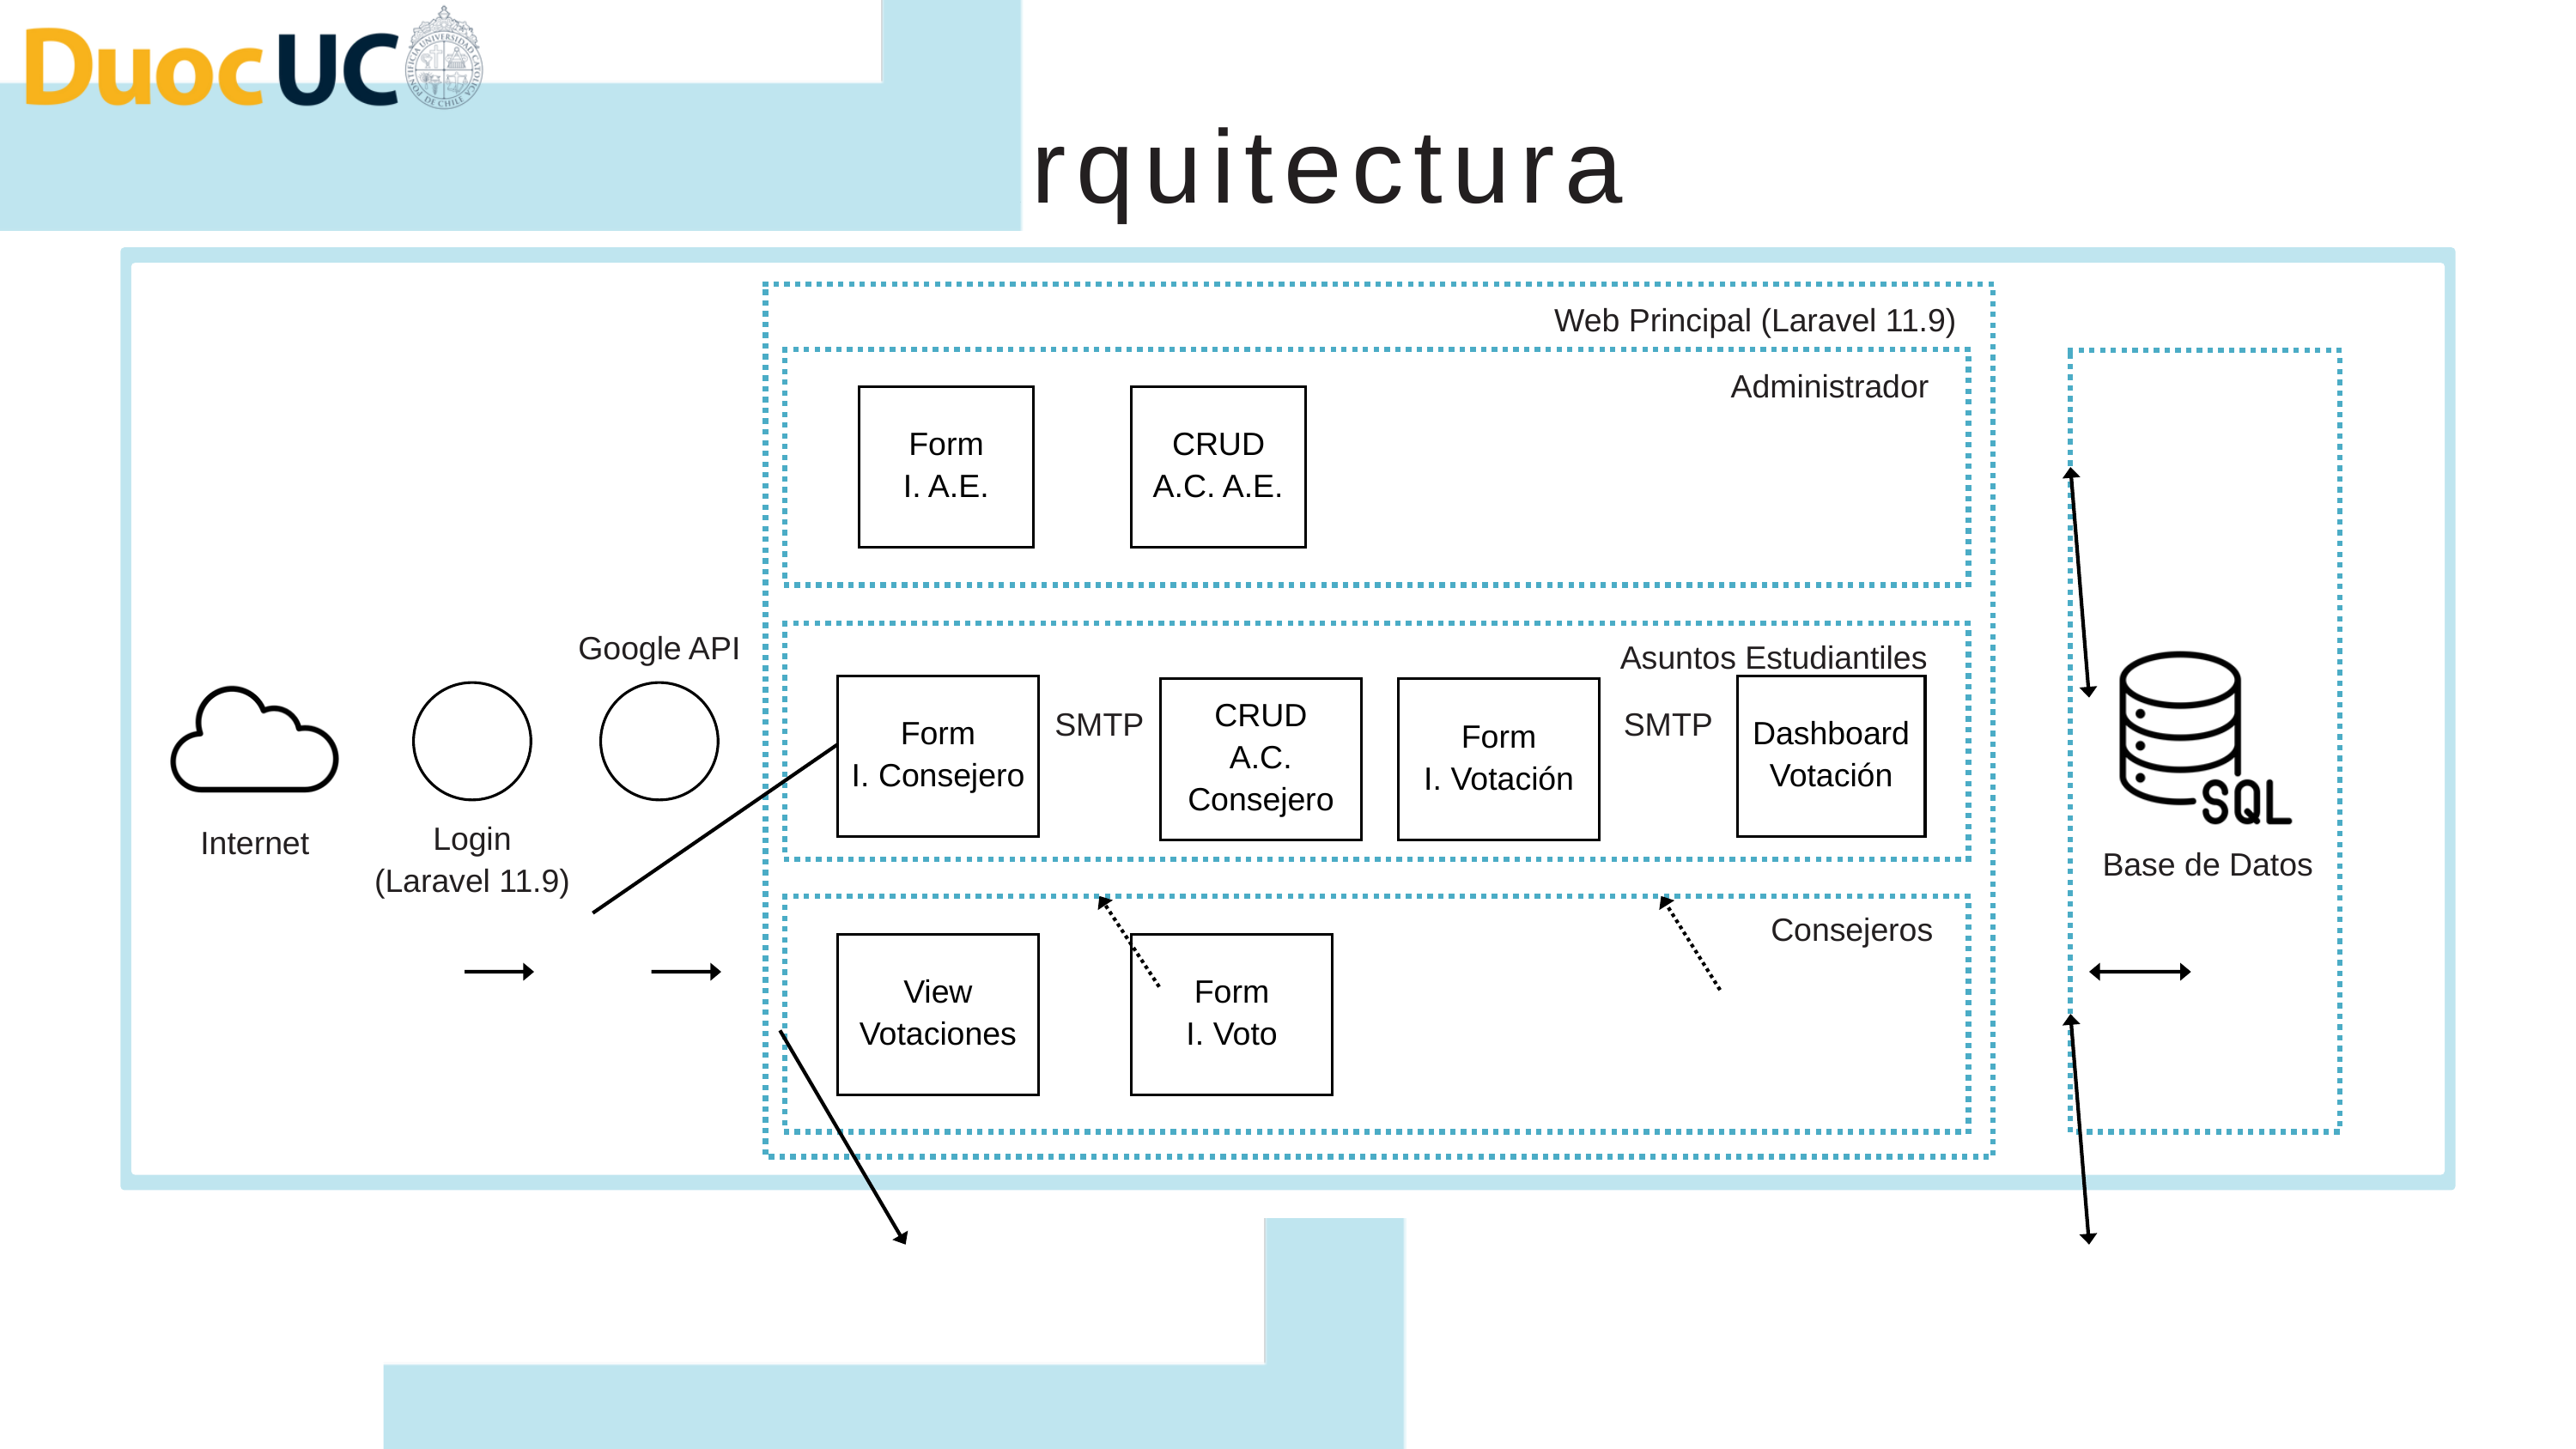

Arquitectura

Web Principal (Laravel 11.9)

Administrador

Form
I. A.E.

CRUD
A.C. A.E.

Google API
Asuntos Estudiantiles

Form
I. Consejero

Dashboard
Votación

CRUD
A.C. Consejero

Form
I. Votación

SMTP
SMTP
Login
(Laravel 11.9)
Internet
Base de Datos

Consejeros

View
Votaciones

Form
I. Voto